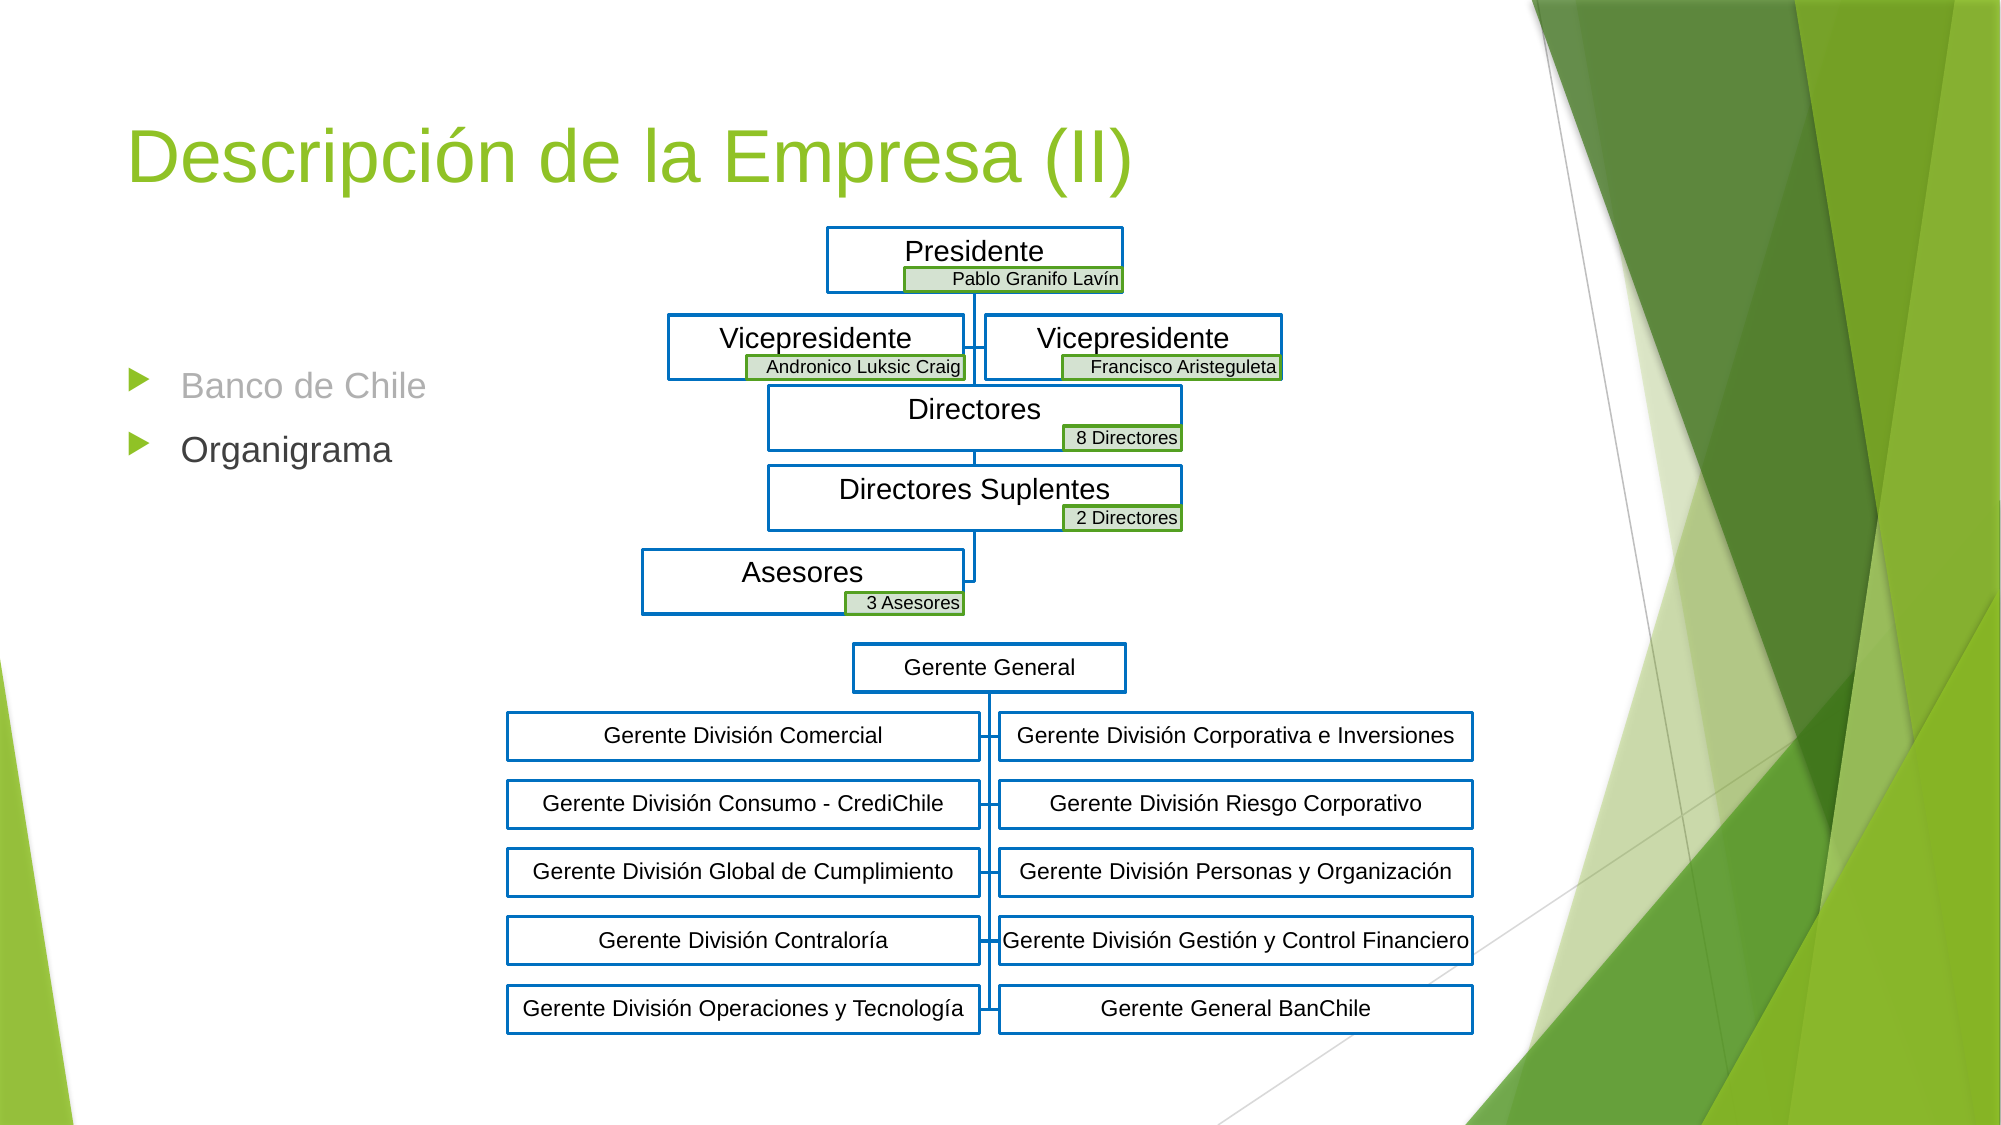

# Descripción de la Empresa (II)
Presidente
Pablo Granifo Lavín
Directores
8 Directores
Directores Suplentes
2 Directores
Asesores
3 Asesores
Vicepresidente
Andronico Luksic Craig
Vicepresidente
Francisco Aristeguleta
Banco de Chile
Organigrama

Gerente General
Gerente División Comercial
Gerente División Corporativa e Inversiones
Gerente División Consumo - CrediChile
Gerente División Riesgo Corporativo
Gerente División Global de Cumplimiento
Gerente División Personas y Organización
Gerente División Contraloría
Gerente División Gestión y Control Financiero
Gerente División Operaciones y Tecnología
Gerente General BanChile